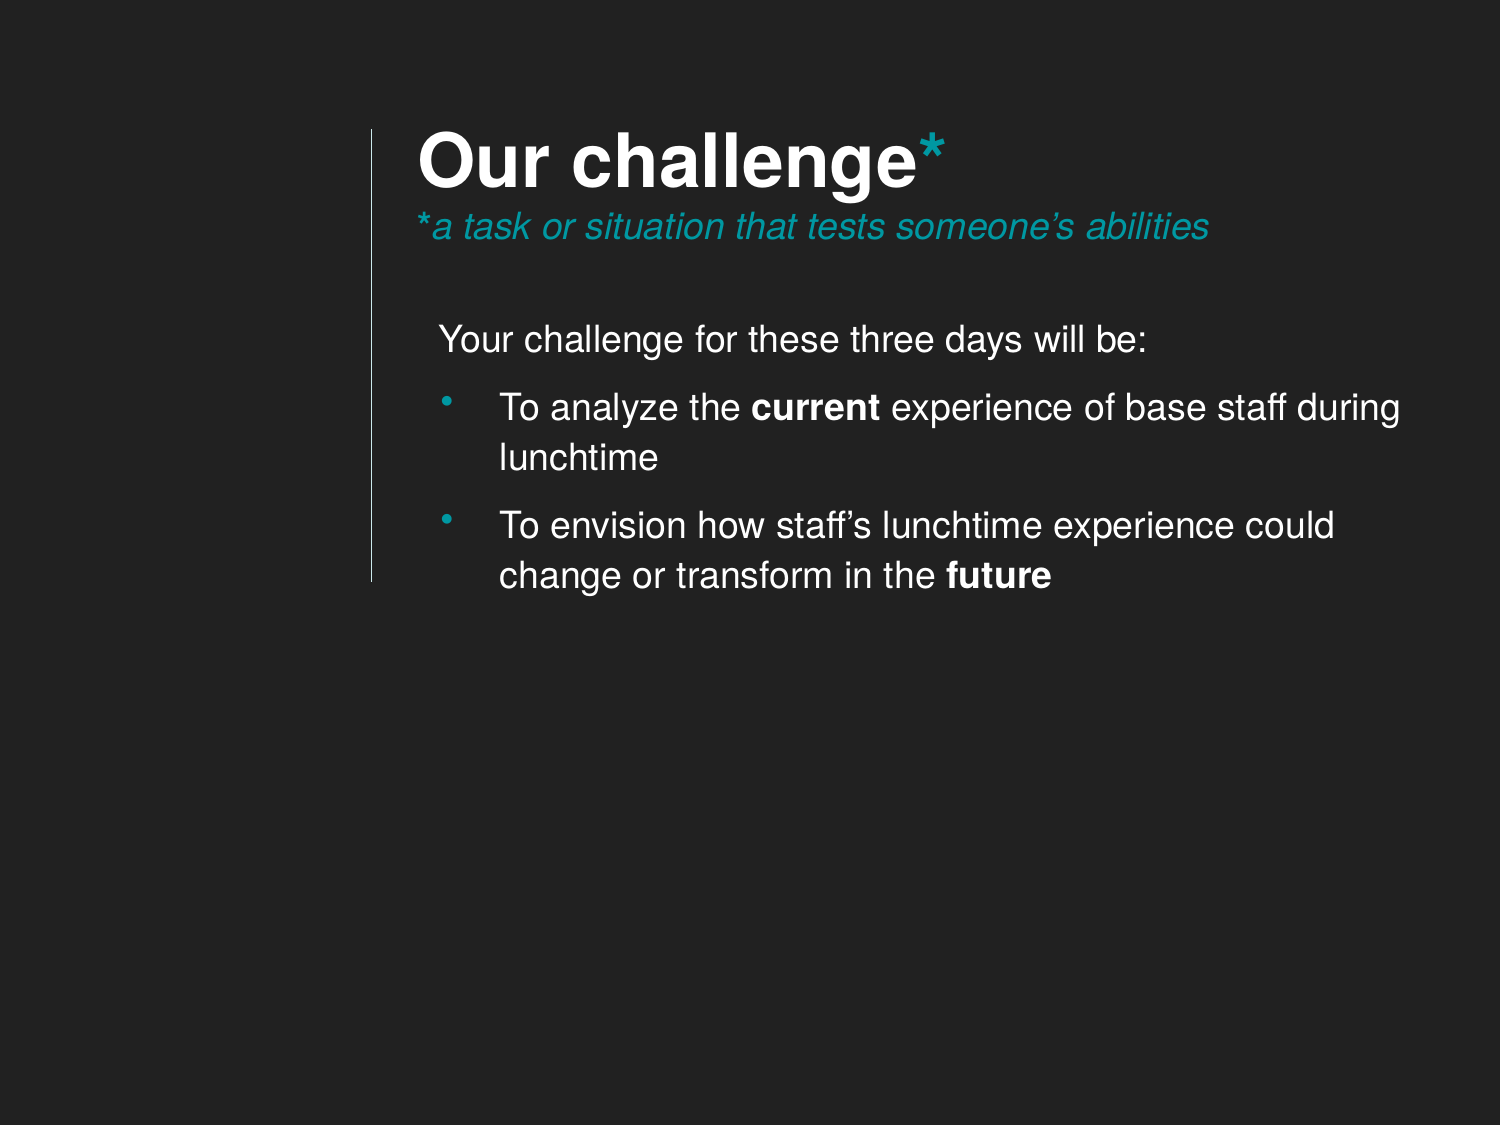

# Our challenge* *a task or situation that tests someone’s abilities

Your challenge for these three days will be:
To analyze the current experience of base staff during lunchtime
To envision how staff’s lunchtime experience could change or transform in the future